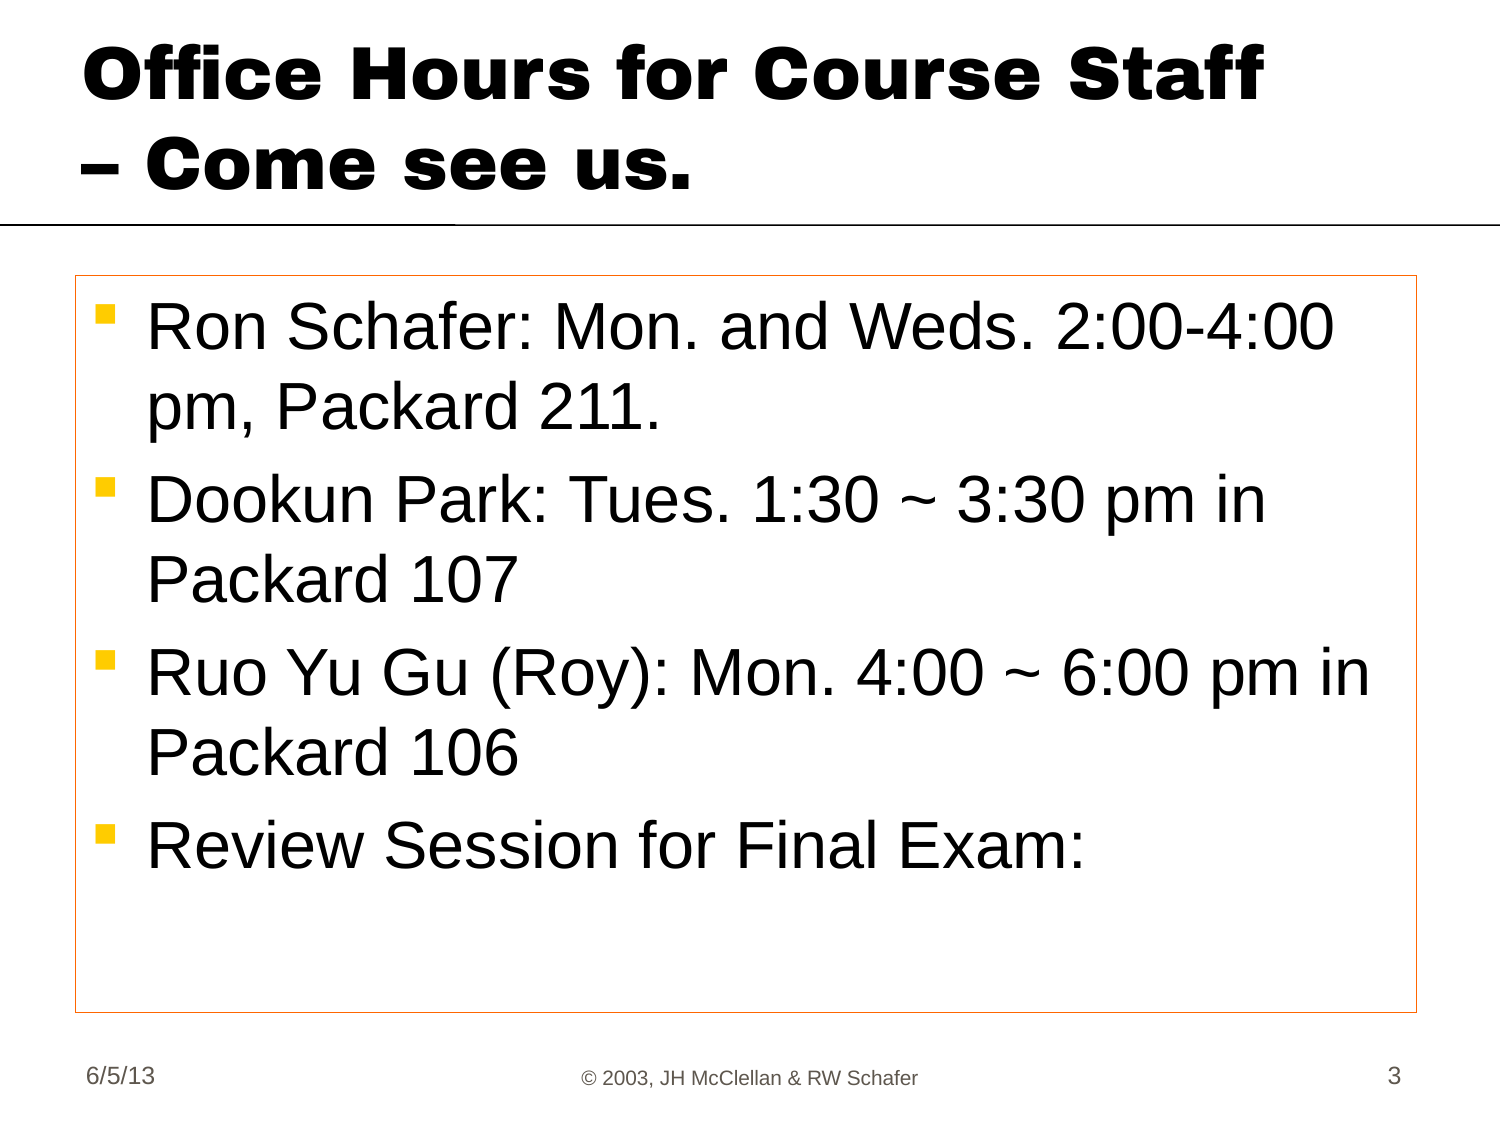

# Office Hours for Course Staff – Come see us.
Ron Schafer: Mon. and Weds. 2:00-4:00 pm, Packard 211.
Dookun Park: Tues. 1:30 ~ 3:30 pm in Packard 107
Ruo Yu Gu (Roy): Mon. 4:00 ~ 6:00 pm in Packard 106
Review Session for Final Exam:
6/5/13
© 2003, JH McClellan & RW Schafer
3